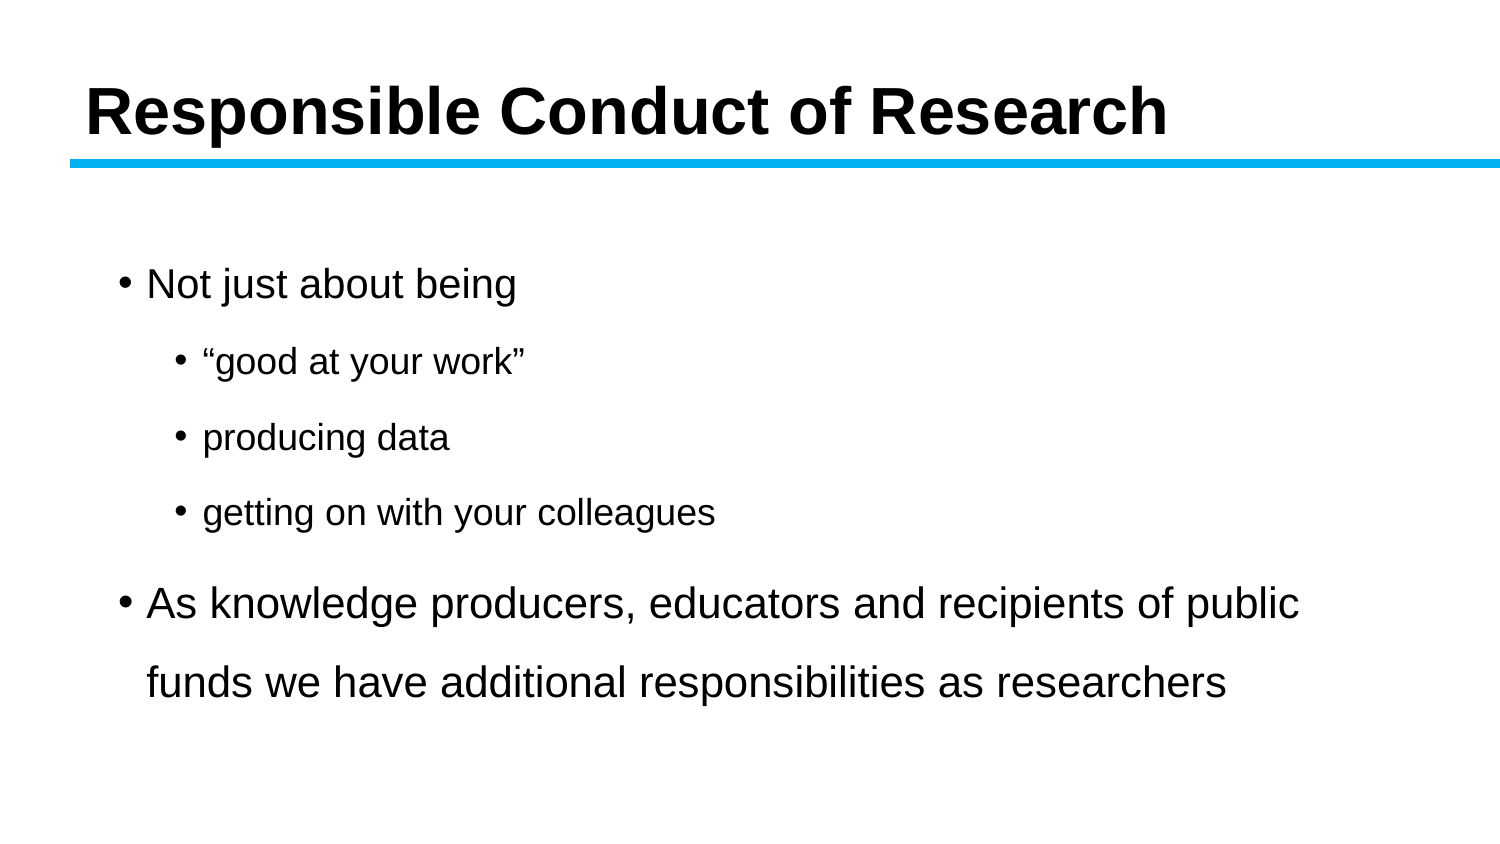

# Responsible Conduct of Research
Not just about being
“good at your work”
producing data
getting on with your colleagues
As knowledge producers, educators and recipients of public funds we have additional responsibilities as researchers